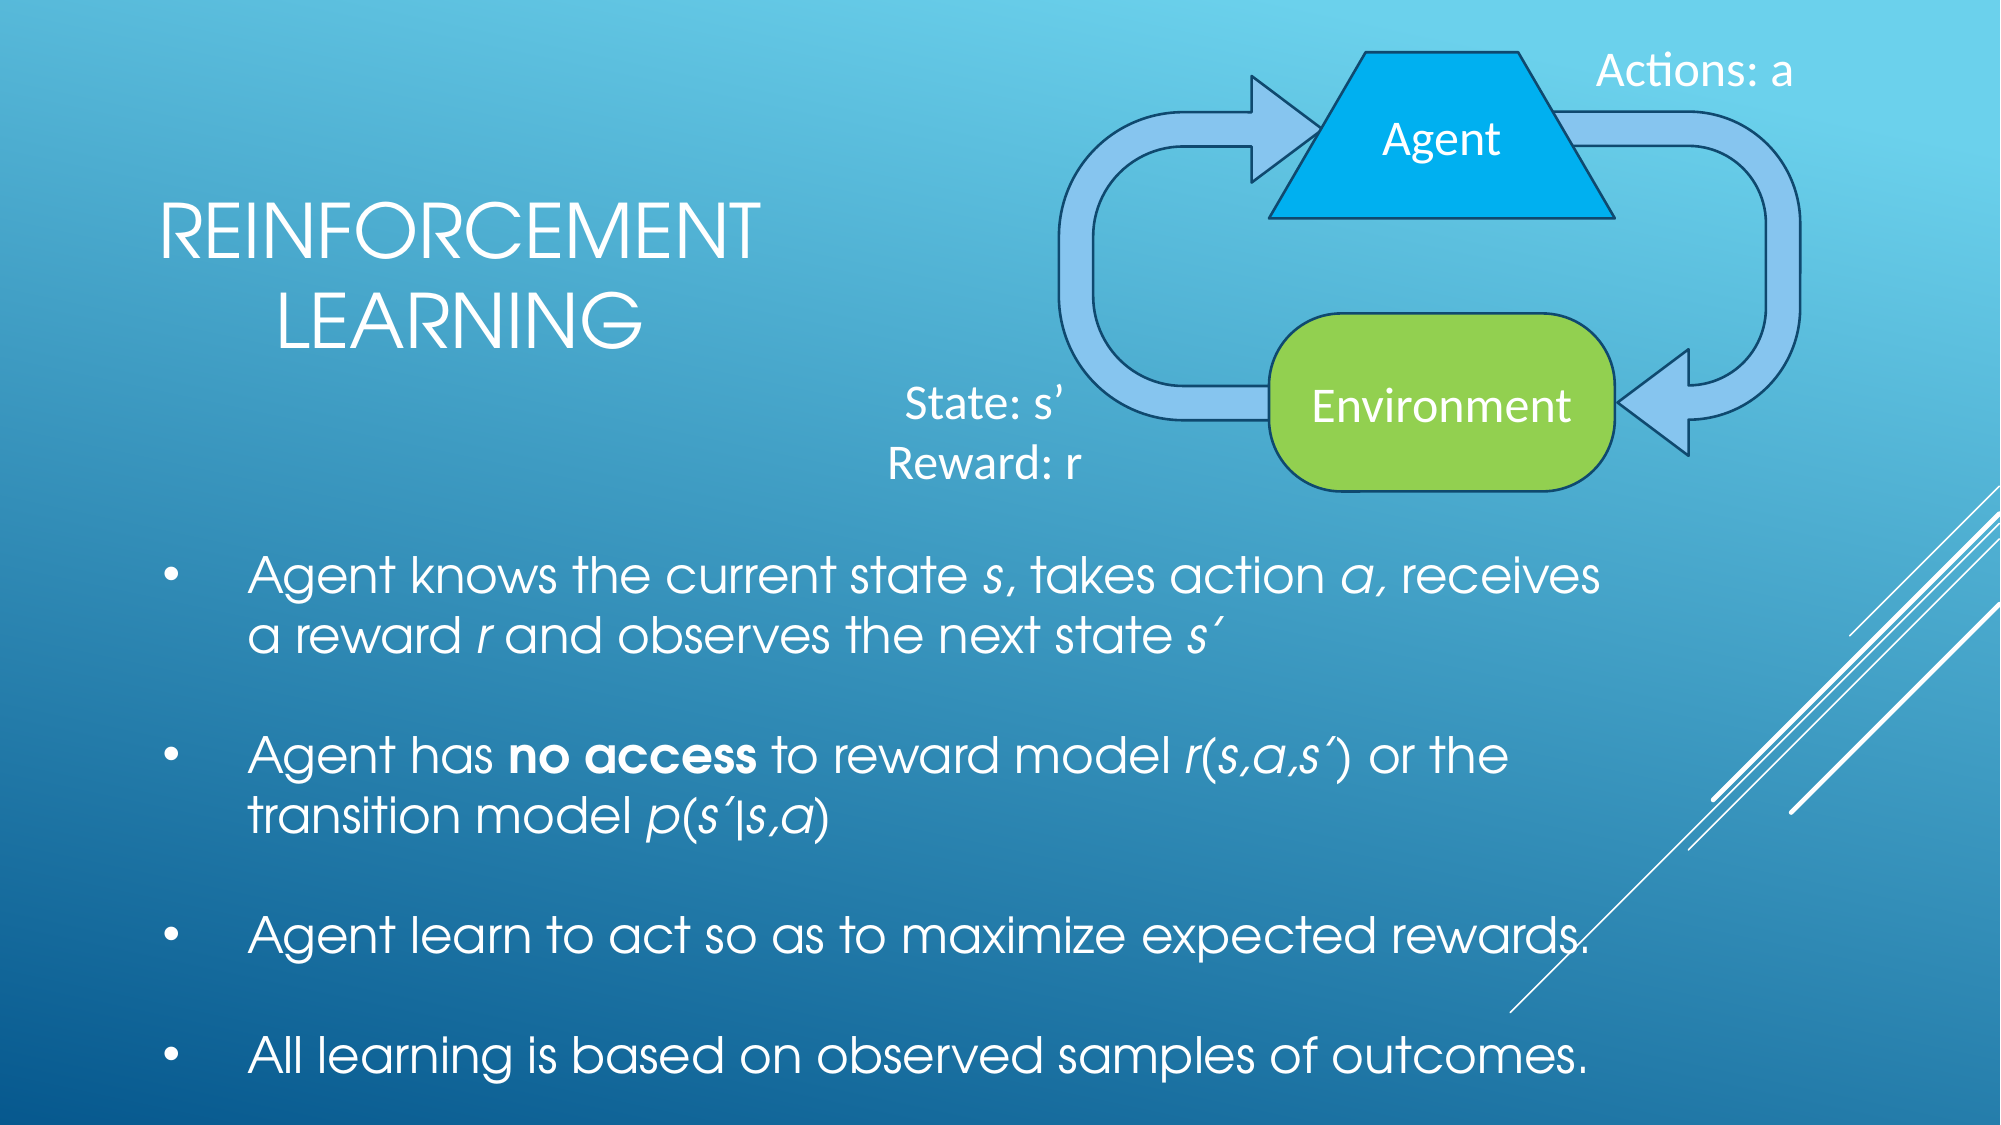

Actions: a

Agent

Environment
State: s’
Reward: r
# Reinforcement Learning
Agent knows the current state s, takes action a, receives a reward r and observes the next state s’

Agent has no access to reward model r(s,a,s’) or the transition model p(s’|s,a)

Agent learn to act so as to maximize expected rewards.

All learning is based on observed samples of outcomes.